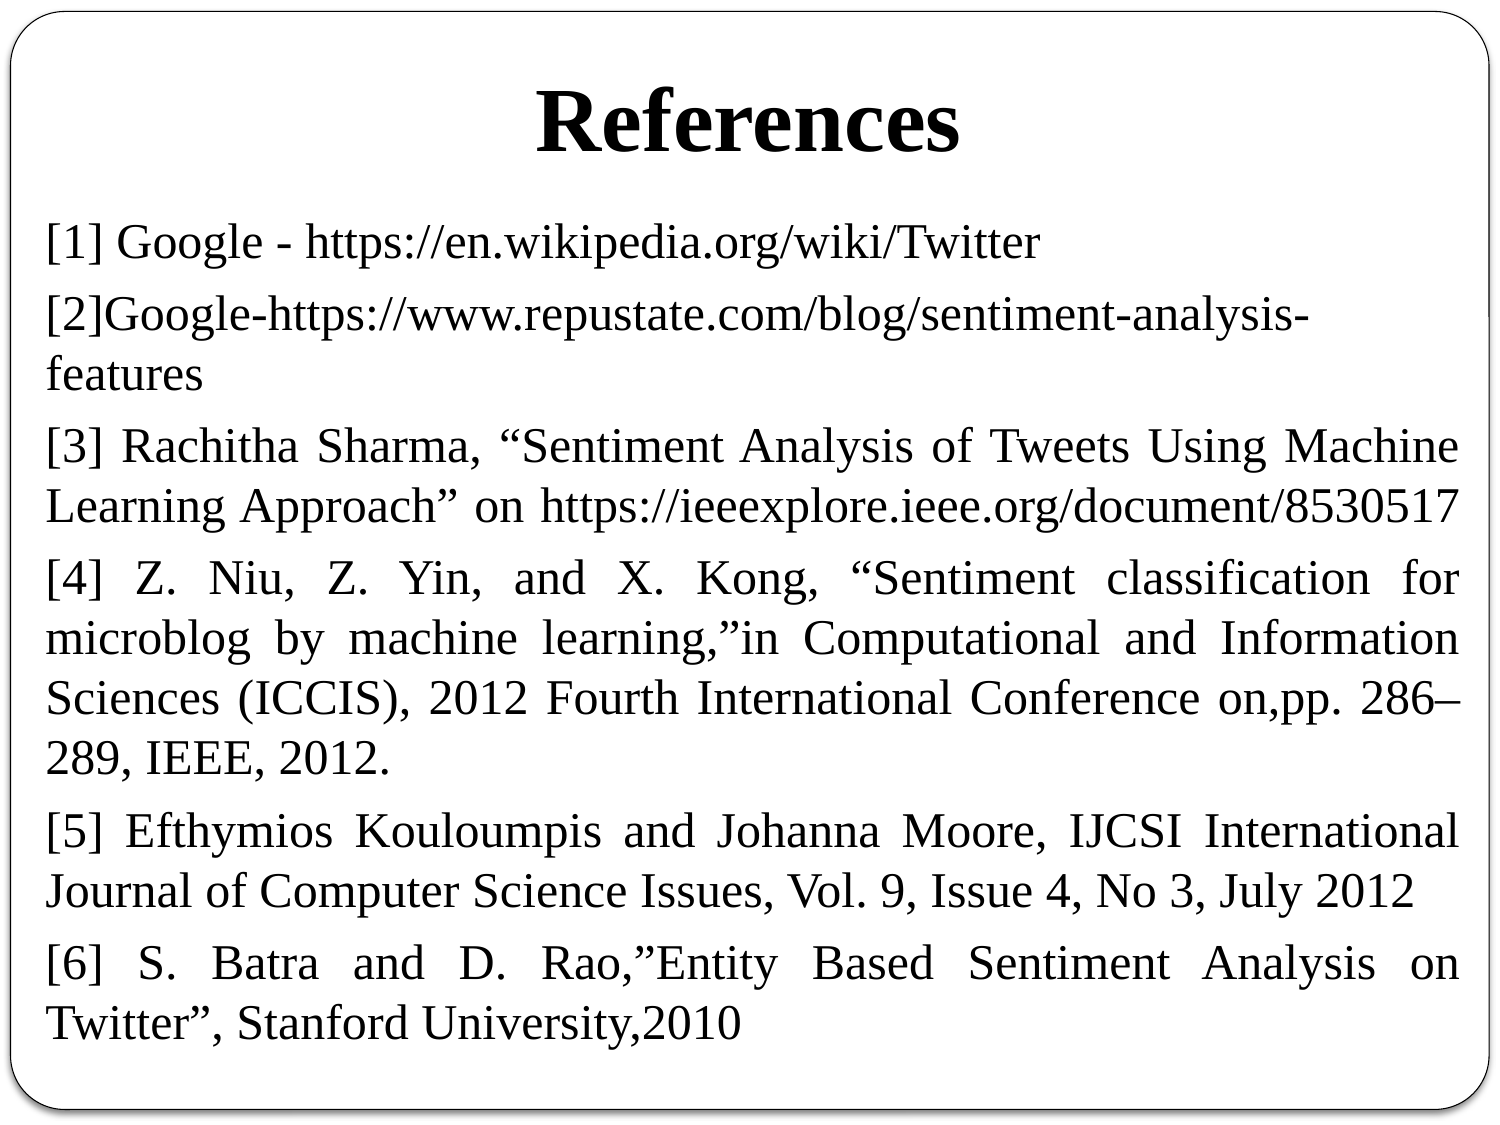

# References
[1] Google - https://en.wikipedia.org/wiki/Twitter
[2]Google-https://www.repustate.com/blog/sentiment-analysis-features
[3] Rachitha Sharma, “Sentiment Analysis of Tweets Using Machine Learning Approach” on https://ieeexplore.ieee.org/document/8530517
[4] Z. Niu, Z. Yin, and X. Kong, “Sentiment classification for microblog by machine learning,”in Computational and Information Sciences (ICCIS), 2012 Fourth International Conference on,pp. 286–289, IEEE, 2012.
[5] Efthymios Kouloumpis and Johanna Moore, IJCSI International Journal of Computer Science Issues, Vol. 9, Issue 4, No 3, July 2012
[6] S. Batra and D. Rao,”Entity Based Sentiment Analysis on Twitter”, Stanford University,2010